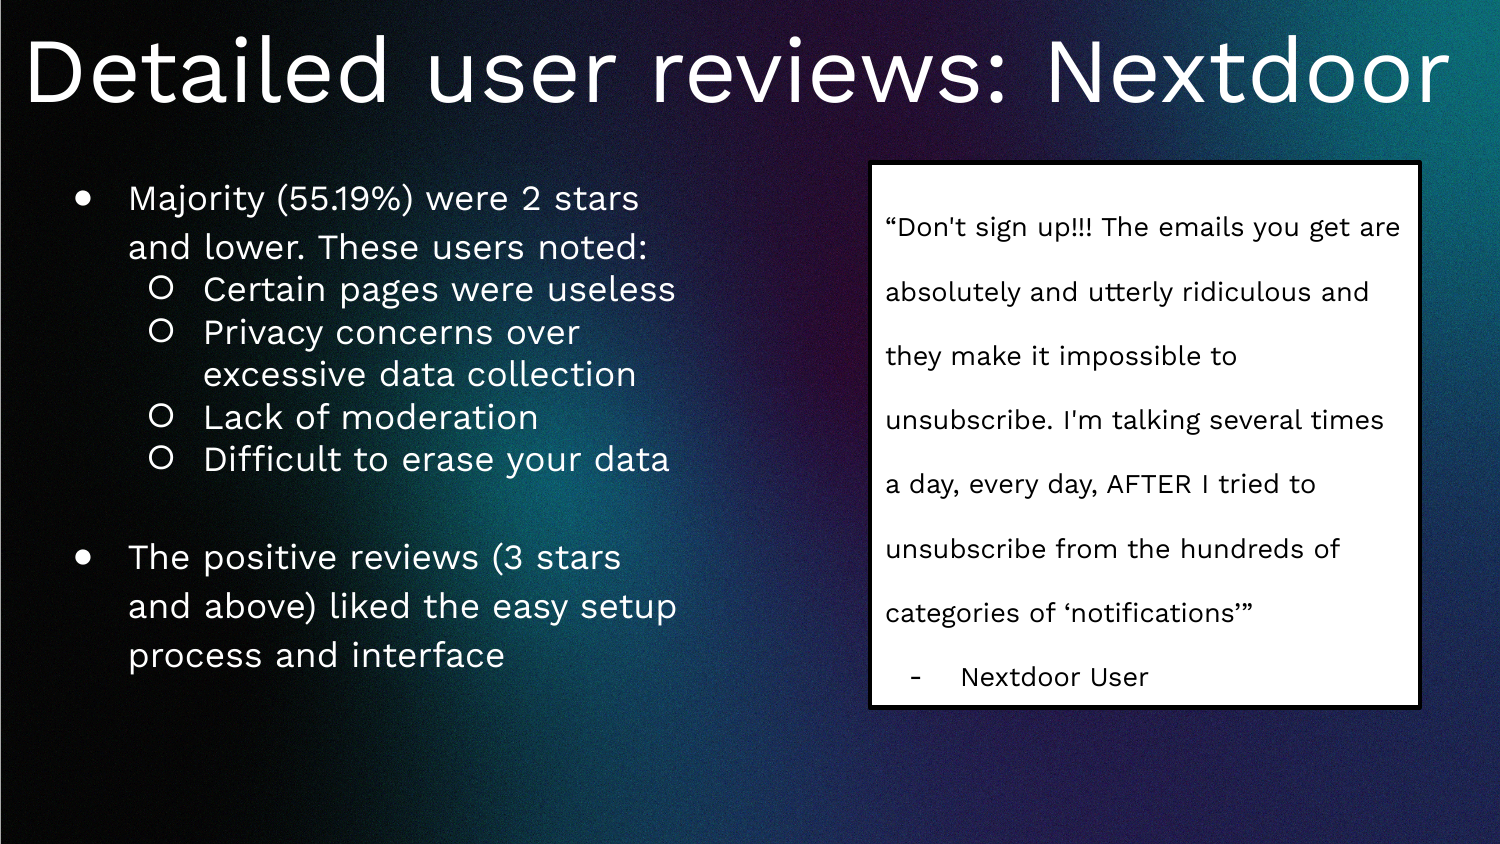

# Detailed user reviews: Nextdoor

Majority (55.19%) were 2 stars and lower. These users noted:
Certain pages were useless
Privacy concerns over excessive data collection
Lack of moderation
Difficult to erase your data

The positive reviews (3 stars and above) liked the easy setup process and interface

“Don't sign up!!! The emails you get are absolutely and utterly ridiculous and they make it impossible to unsubscribe. I'm talking several times a day, every day, AFTER I tried to unsubscribe from the hundreds of categories of ‘notifications’”
Nextdoor User